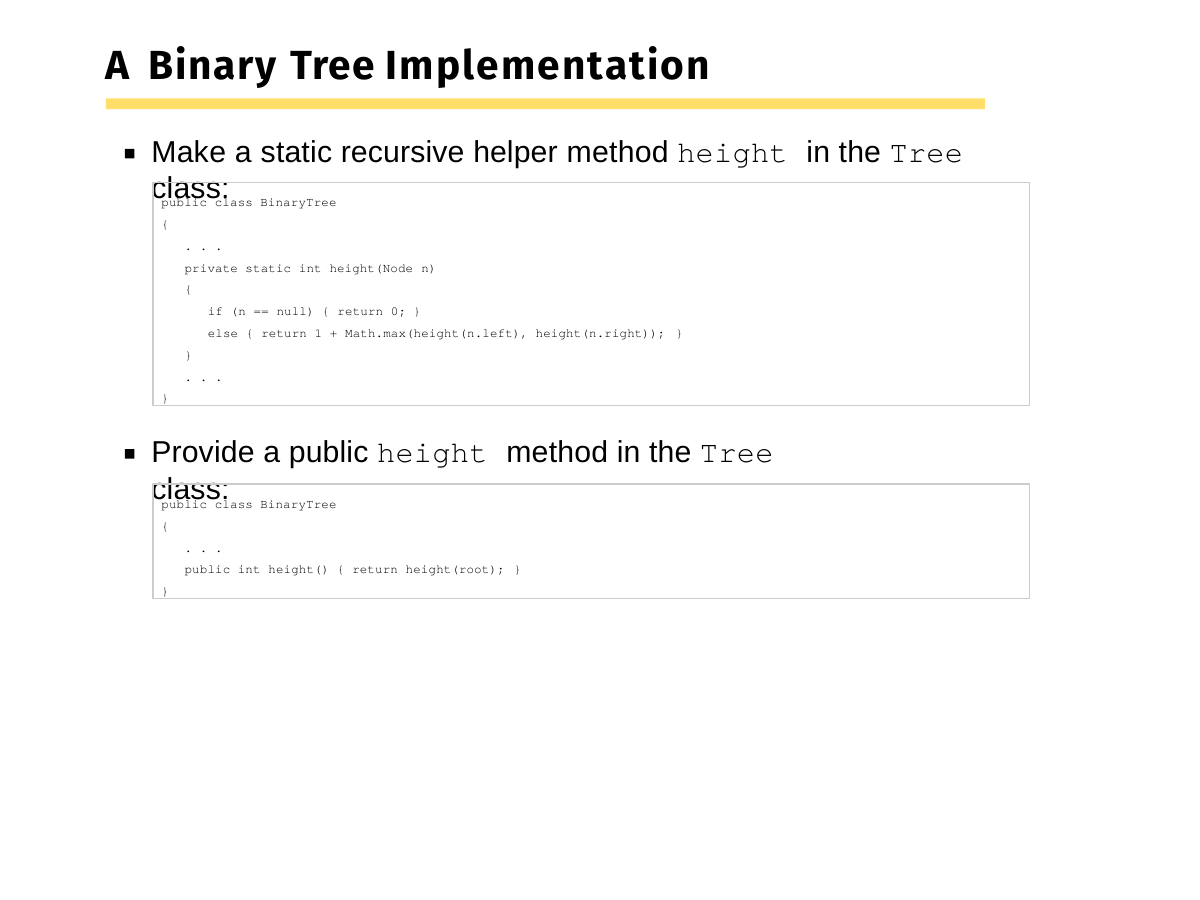

# A Binary Tree Implementation

Make a static recursive helper method height in the Tree class:

public class BinaryTree
{
. . .
private static int height(Node n)
{
if (n == null) { return 0; }
else { return 1 + Math.max(height(n.left), height(n.right)); }
}
. . .
}
Provide a public height method in the Tree class:

public class BinaryTree
{
. . .
public int height() { return height(root); }
}